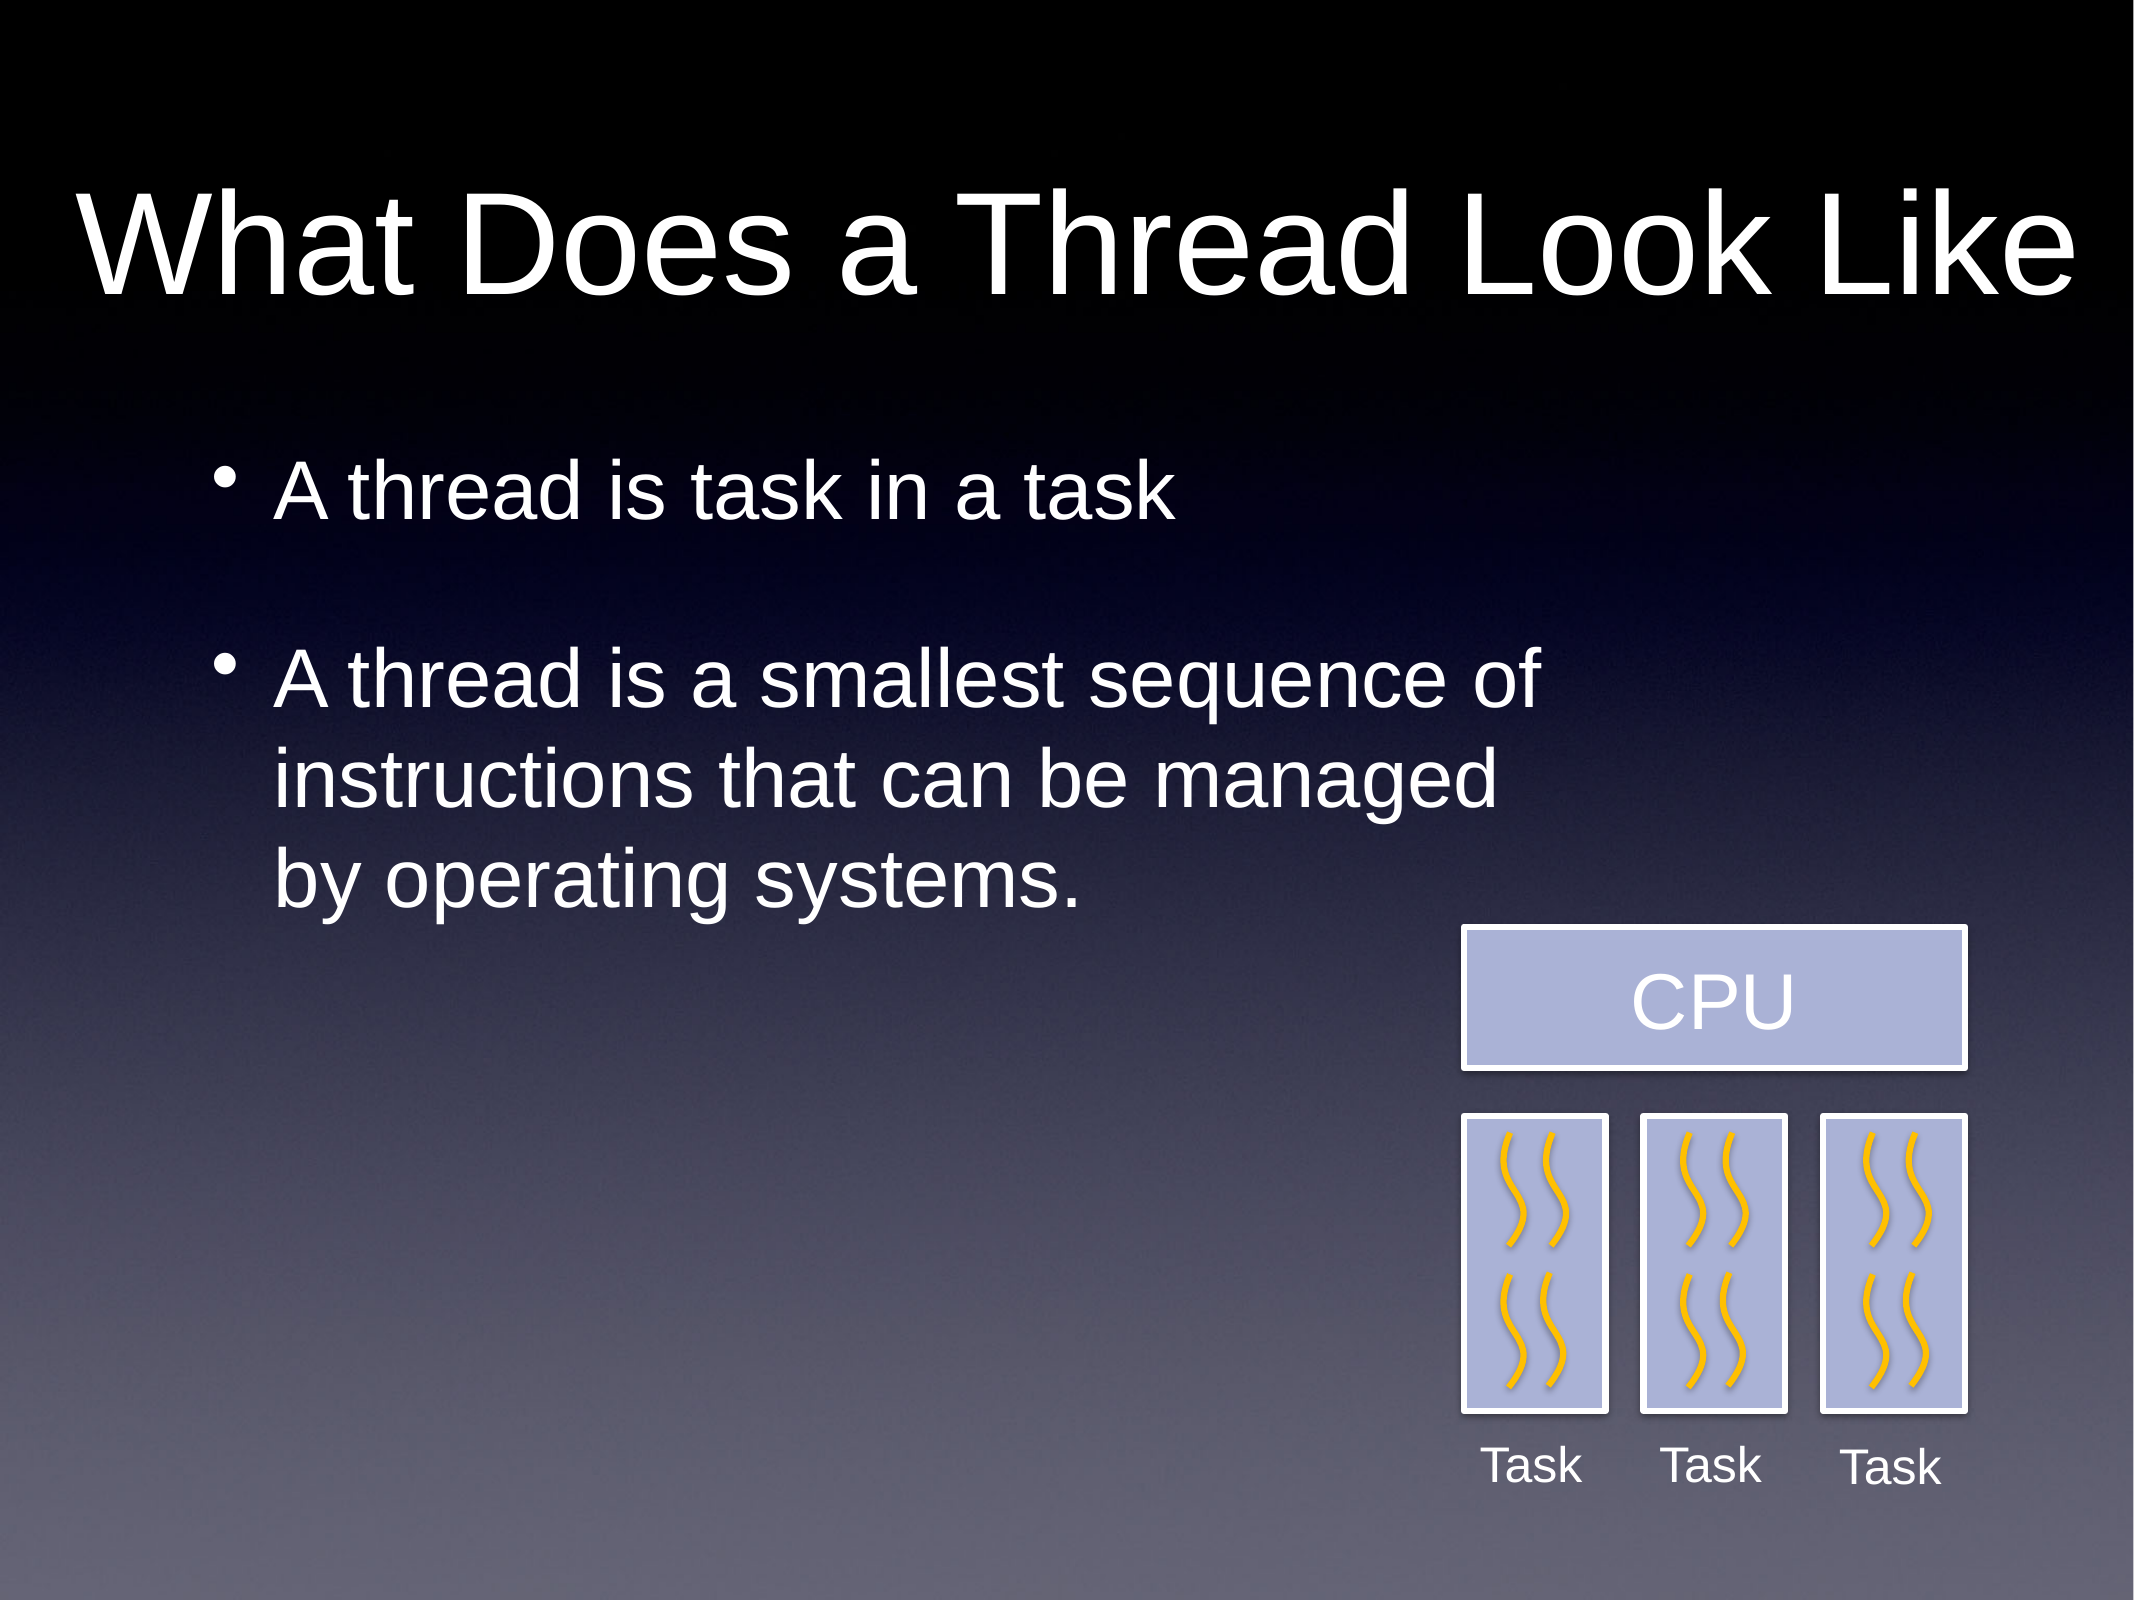

# What Does a Thread Look Like
A thread is task in a task
A thread is a smallest sequence of instructions that can be managed by operating systems.
CPU

Task
Task
Task